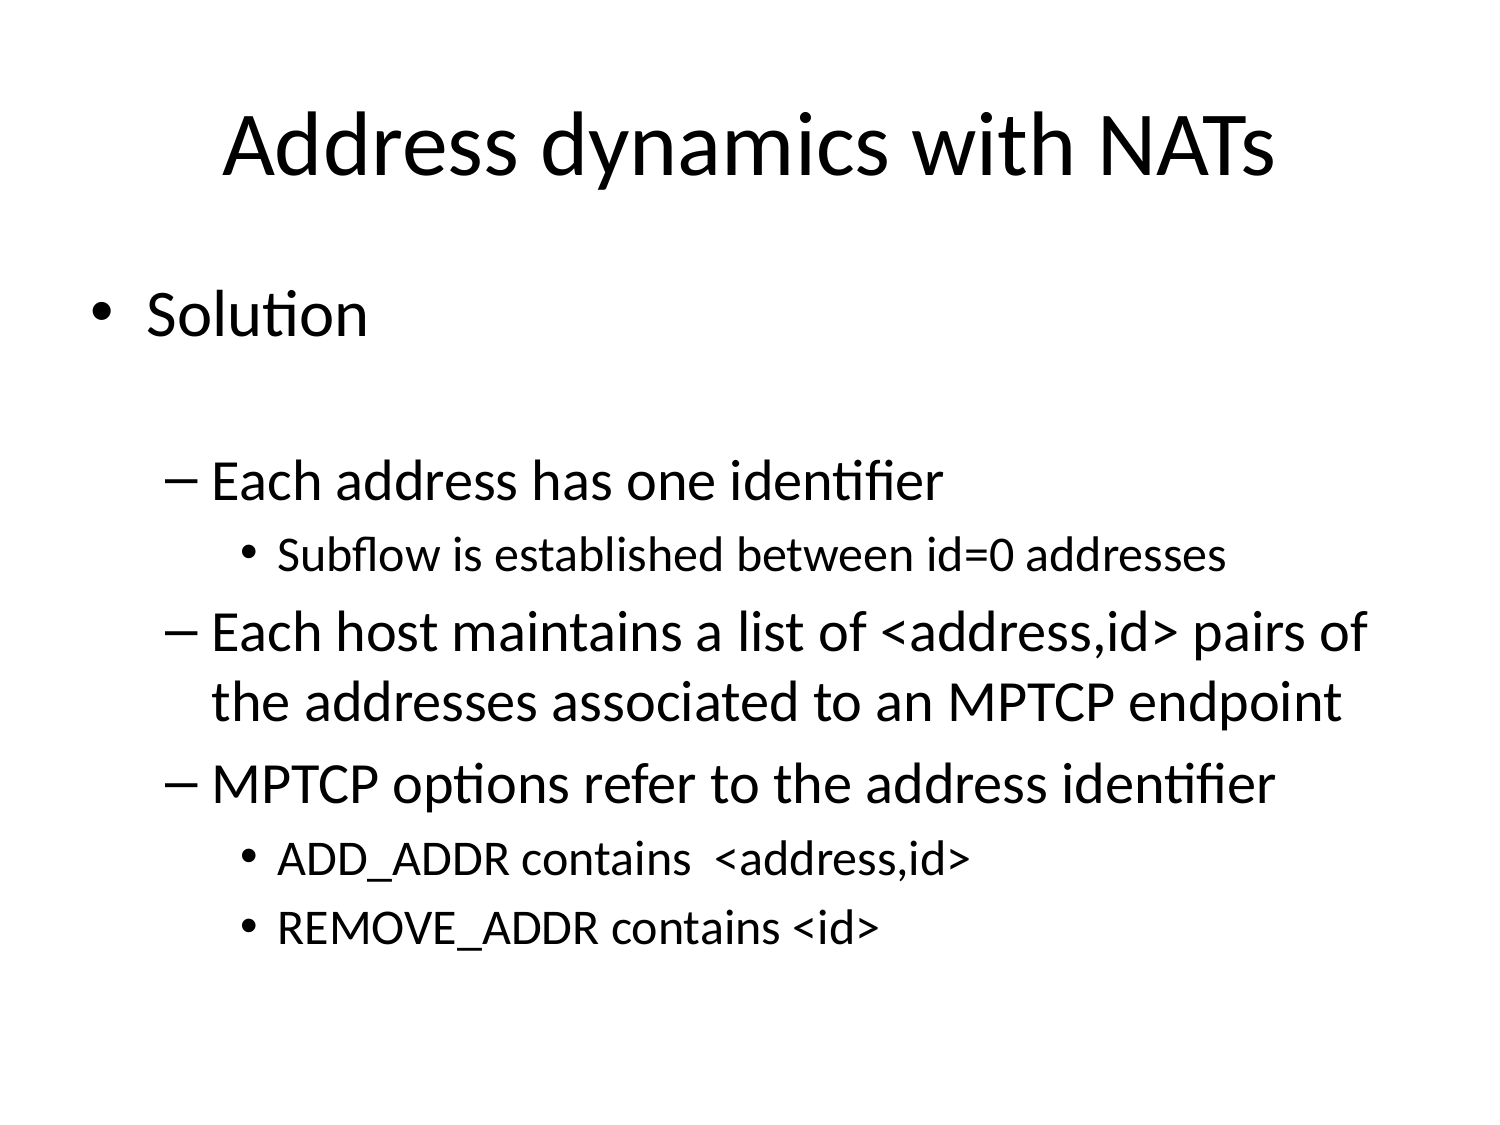

# Address dynamics with NATs
Solution
Each address has one identifier
Subflow is established between id=0 addresses
Each host maintains a list of <address,id> pairs of the addresses associated to an MPTCP endpoint
MPTCP options refer to the address identifier
ADD_ADDR contains  <address,id>
REMOVE_ADDR contains <id>